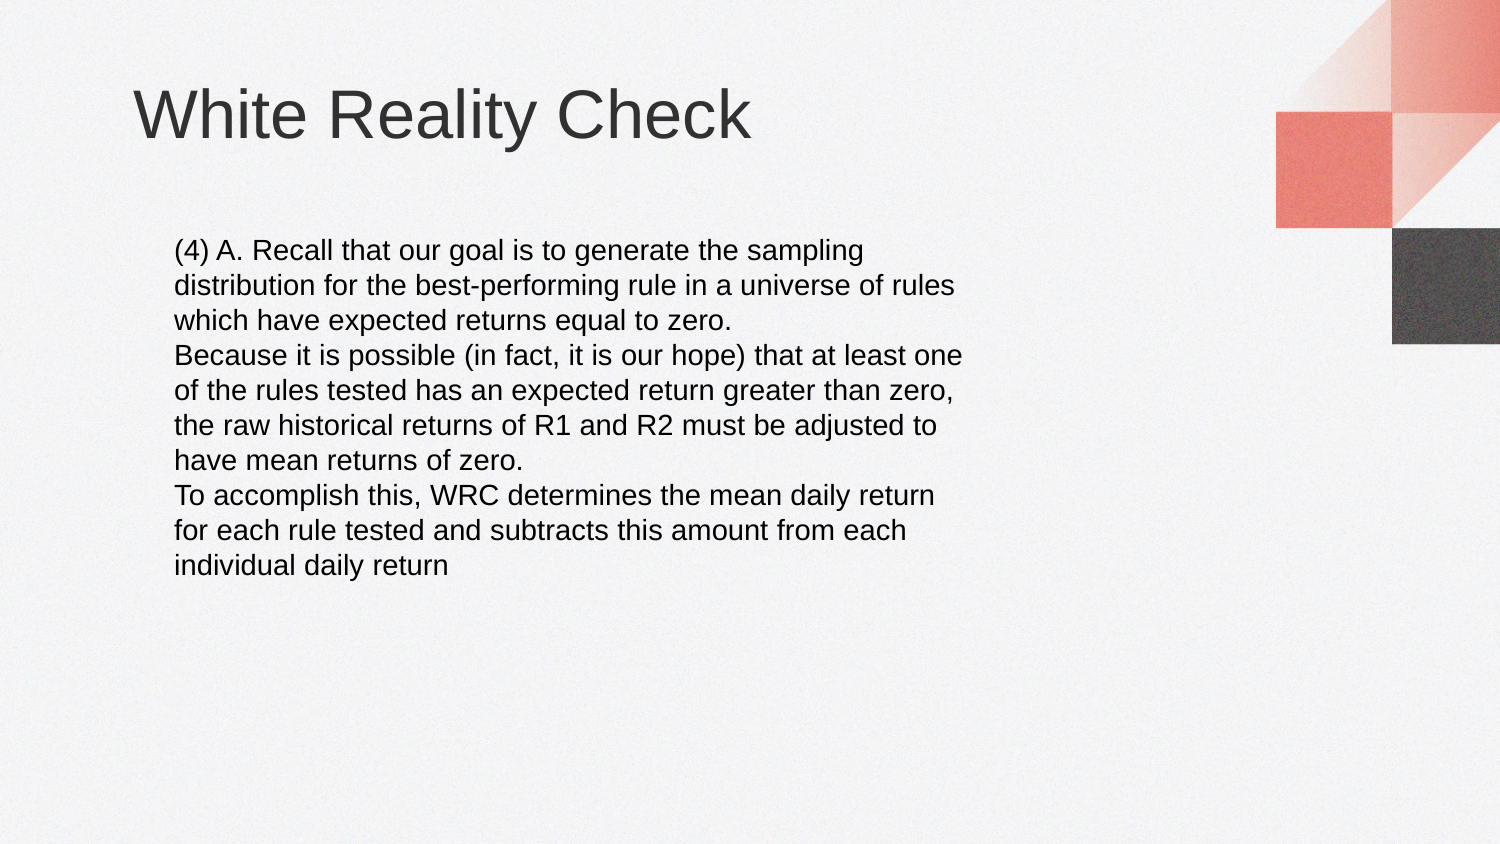

# White Reality Check
(4) A. Recall that our goal is to generate the sampling distribution for the best-performing rule in a universe of rules which have expected returns equal to zero.
Because it is possible (in fact, it is our hope) that at least one of the rules tested has an expected return greater than zero, the raw historical returns of R1 and R2 must be adjusted to have mean returns of zero.
To accomplish this, WRC determines the mean daily return for each rule tested and subtracts this amount from each individual daily return